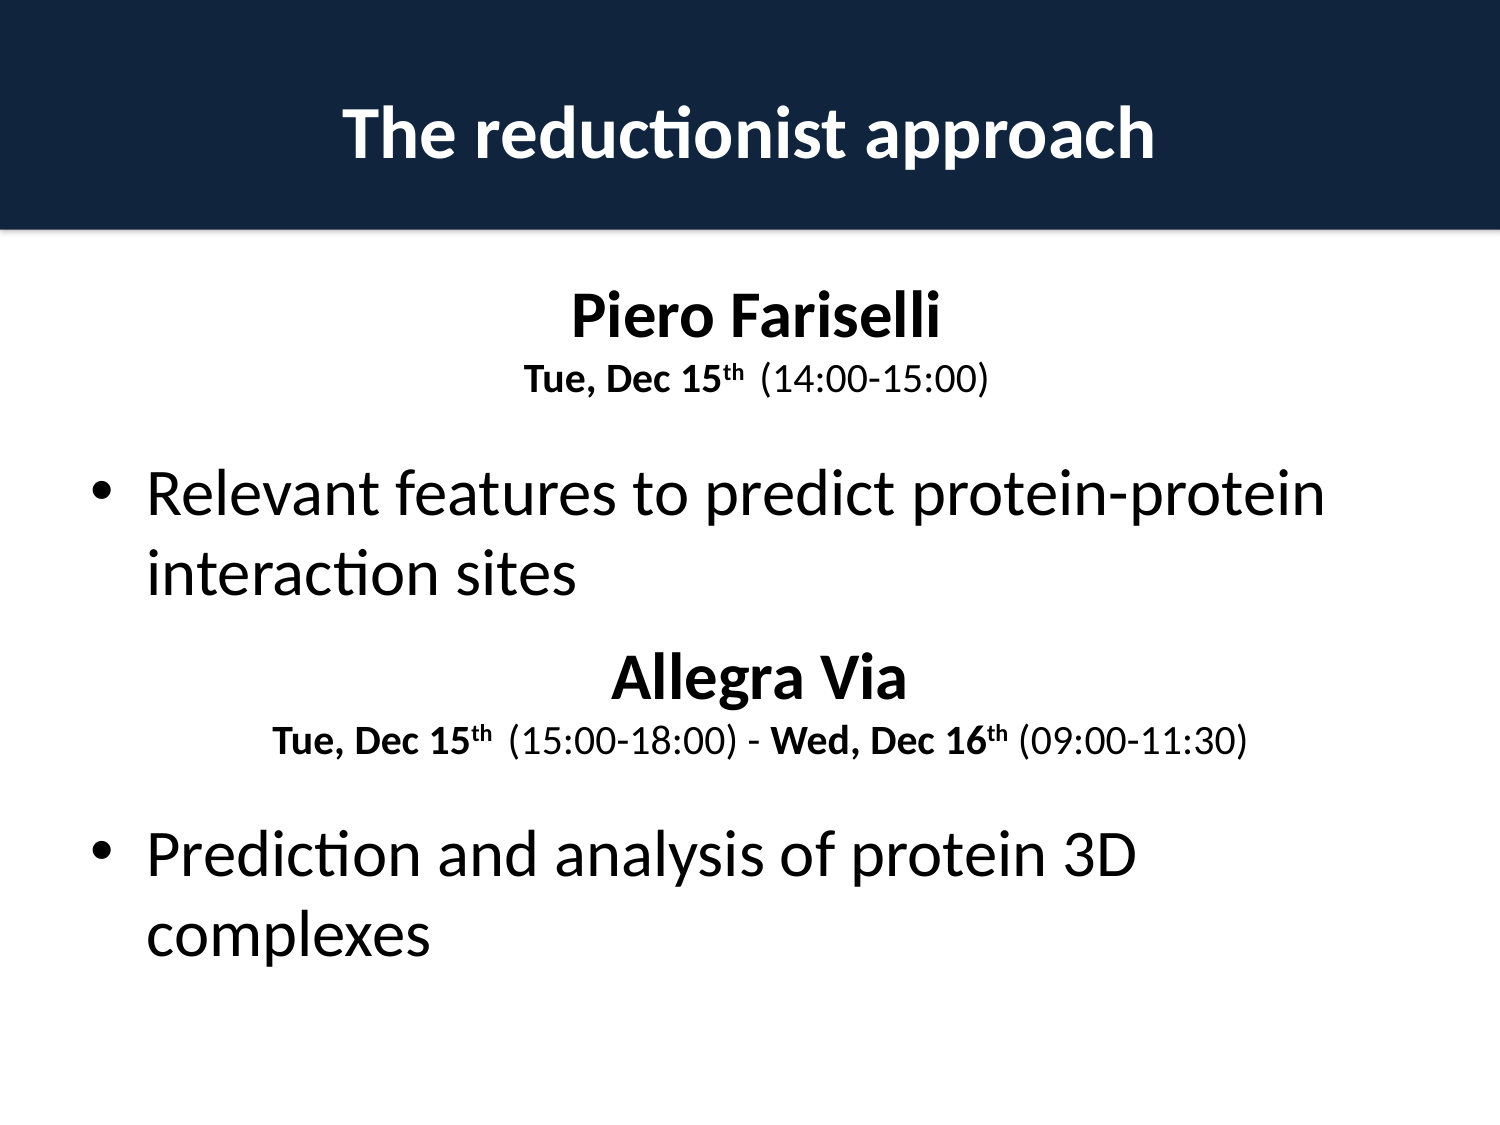

# The reductionist approach
Piero Fariselli
Tue, Dec 15th  (14:00-15:00)
Relevant features to predict protein-protein interaction sites

Prediction and analysis of protein 3D complexes
Allegra Via
Tue, Dec 15th  (15:00-18:00) - Wed, Dec 16th (09:00-11:30)